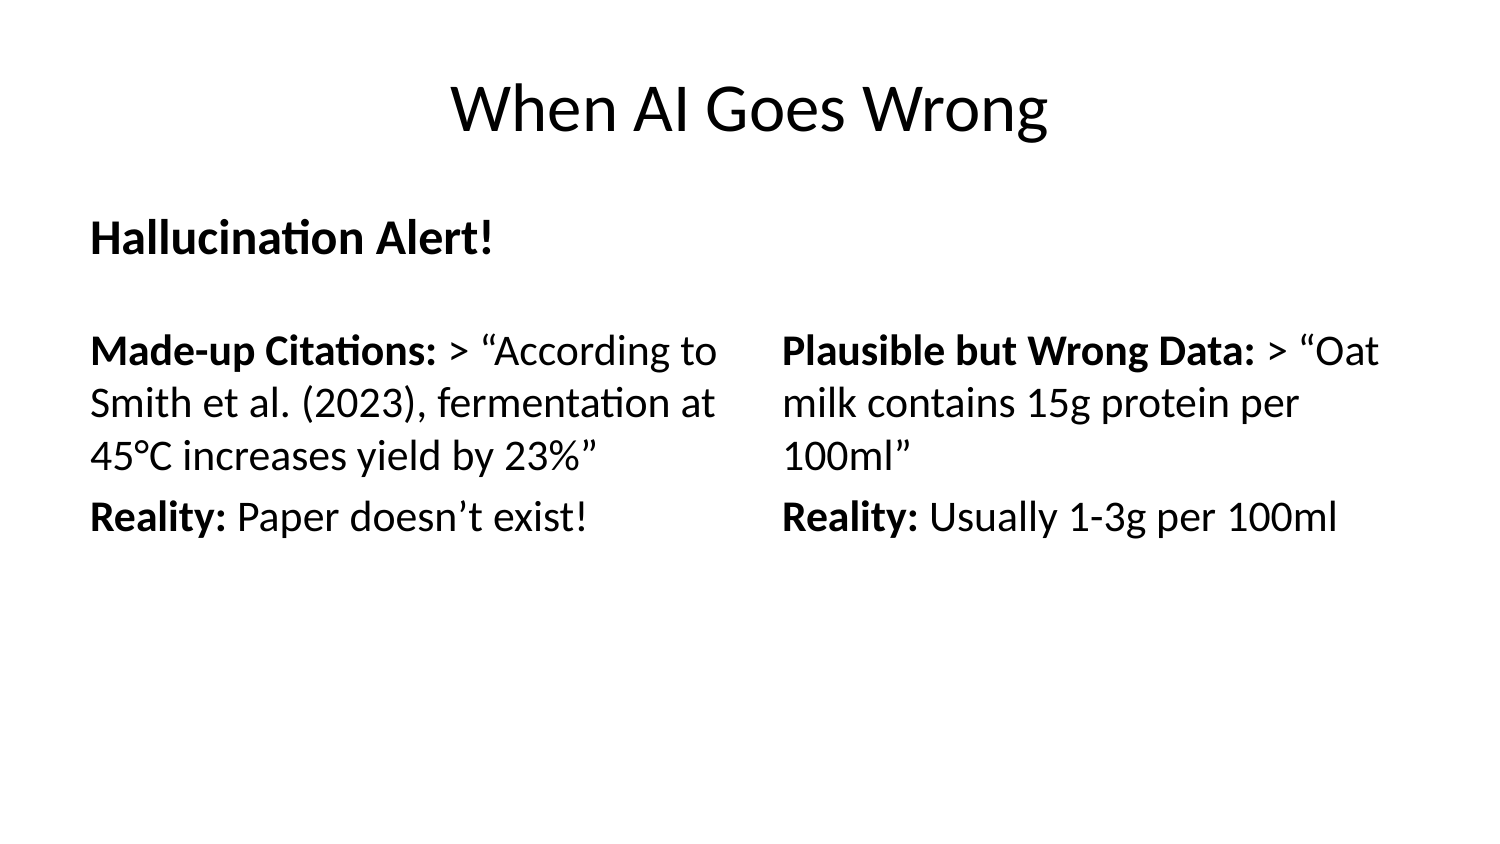

# When AI Goes Wrong
Hallucination Alert!
Made-up Citations: > “According to Smith et al. (2023), fermentation at 45°C increases yield by 23%”
Reality: Paper doesn’t exist!
Plausible but Wrong Data: > “Oat milk contains 15g protein per 100ml”
Reality: Usually 1-3g per 100ml